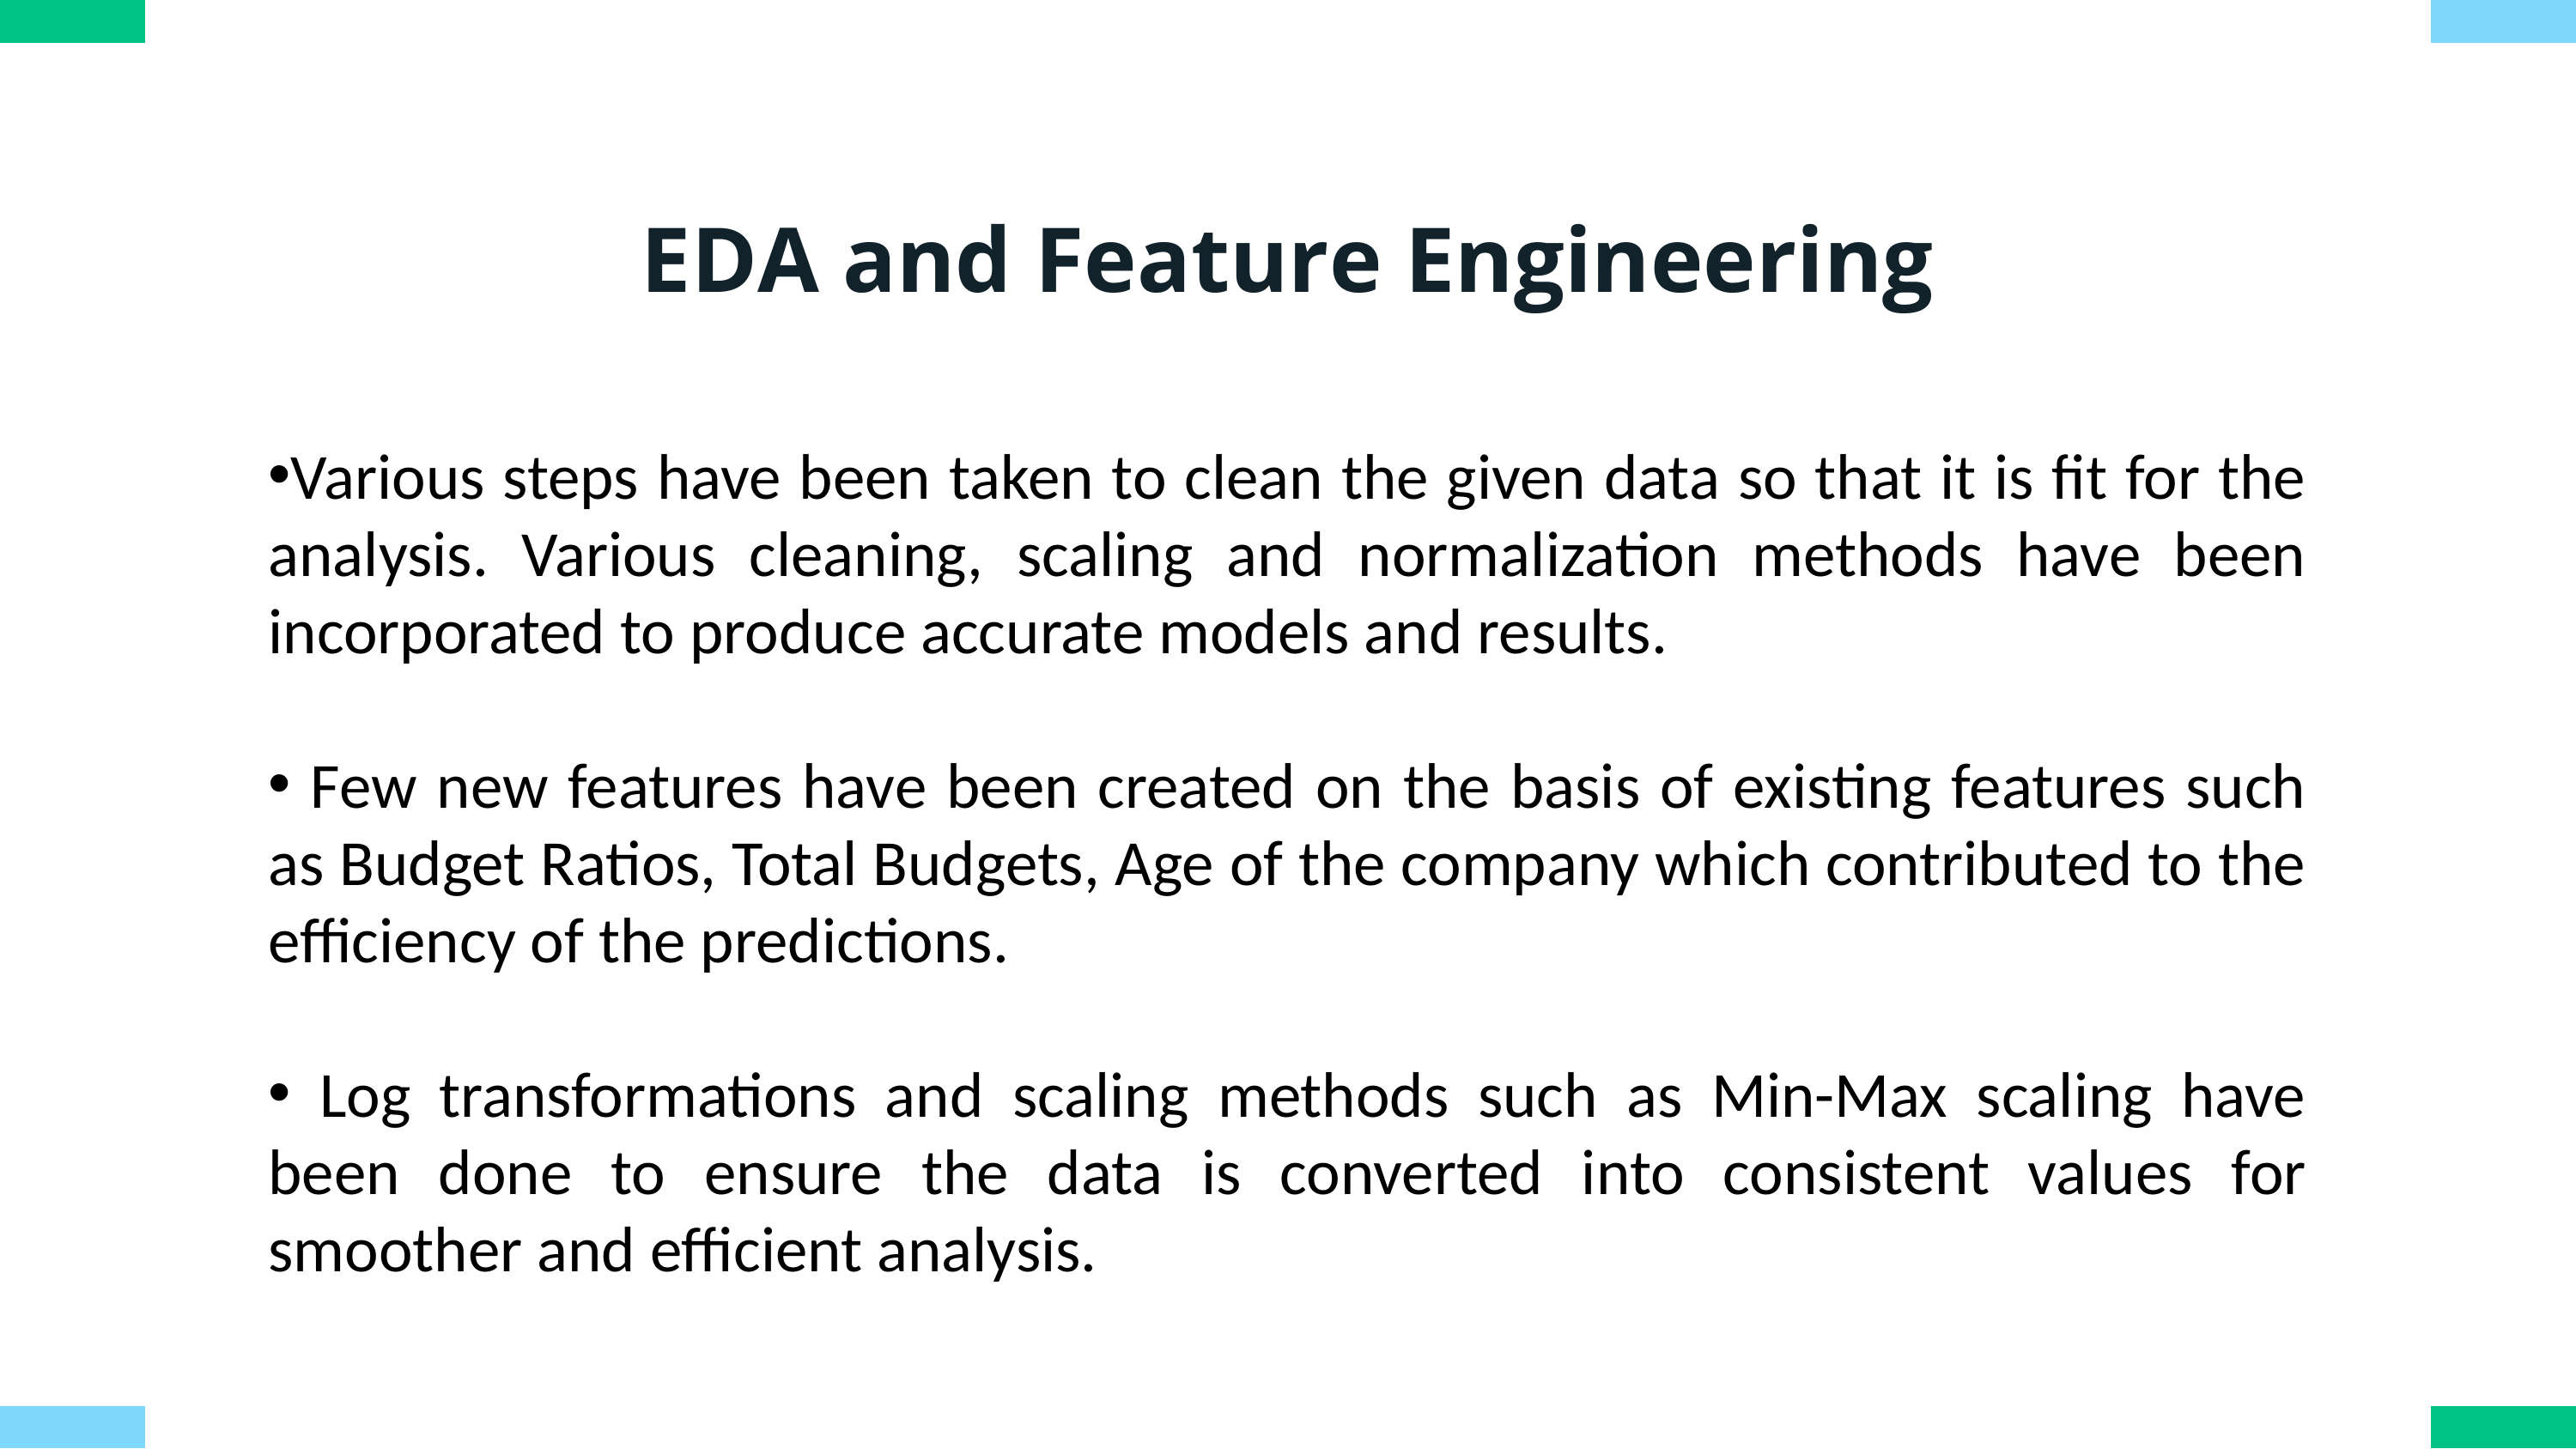

EDA and Feature Engineering
Various steps have been taken to clean the given data so that it is fit for the analysis. Various cleaning, scaling and normalization methods have been incorporated to produce accurate models and results.

 Few new features have been created on the basis of existing features such as Budget Ratios, Total Budgets, Age of the company which contributed to the efficiency of the predictions.

 Log transformations and scaling methods such as Min-Max scaling have been done to ensure the data is converted into consistent values for smoother and efficient analysis.